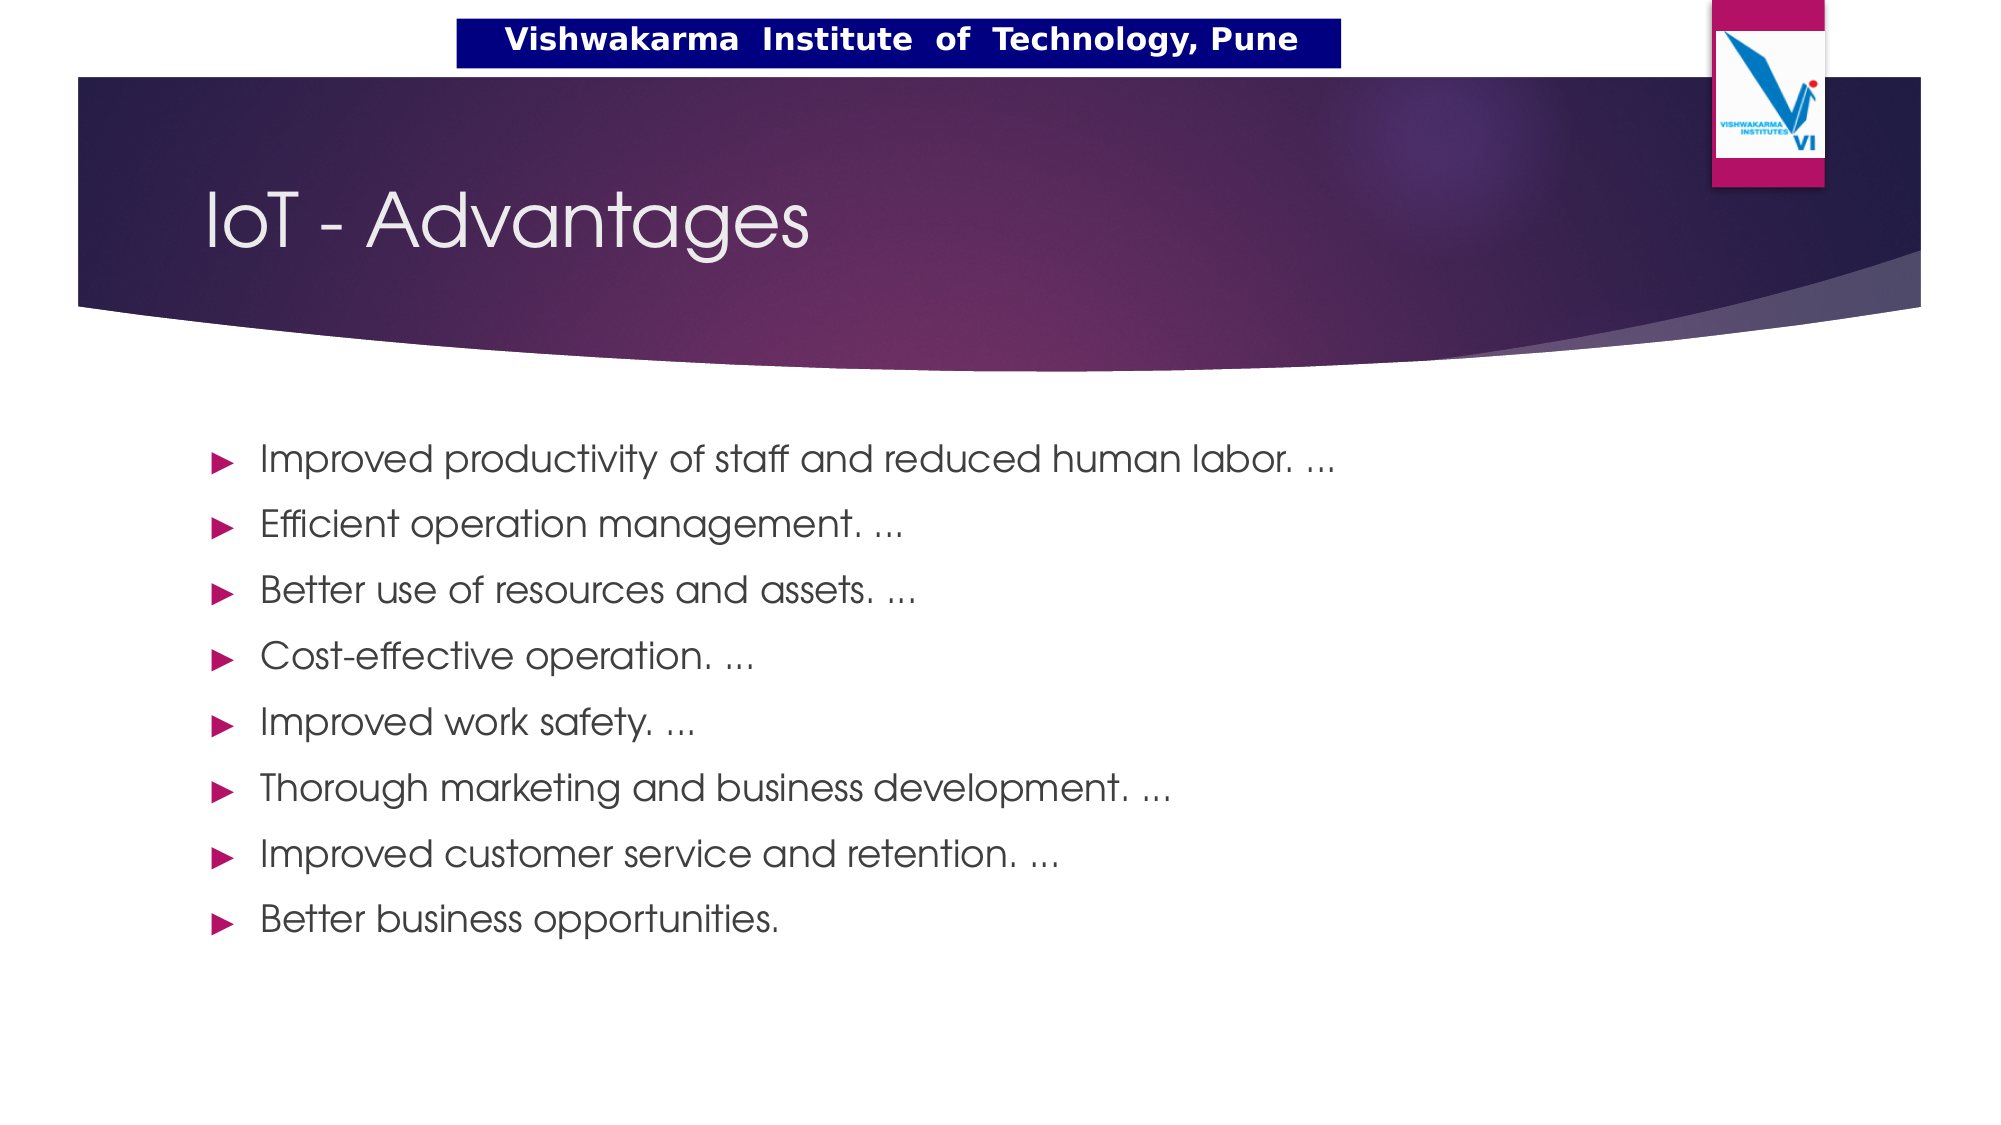

# IoT - Advantages
Improved productivity of staff and reduced human labor. ...
Efficient operation management. ...
Better use of resources and assets. ...
Cost-effective operation. ...
Improved work safety. ...
Thorough marketing and business development. ...
Improved customer service and retention. ...
Better business opportunities.